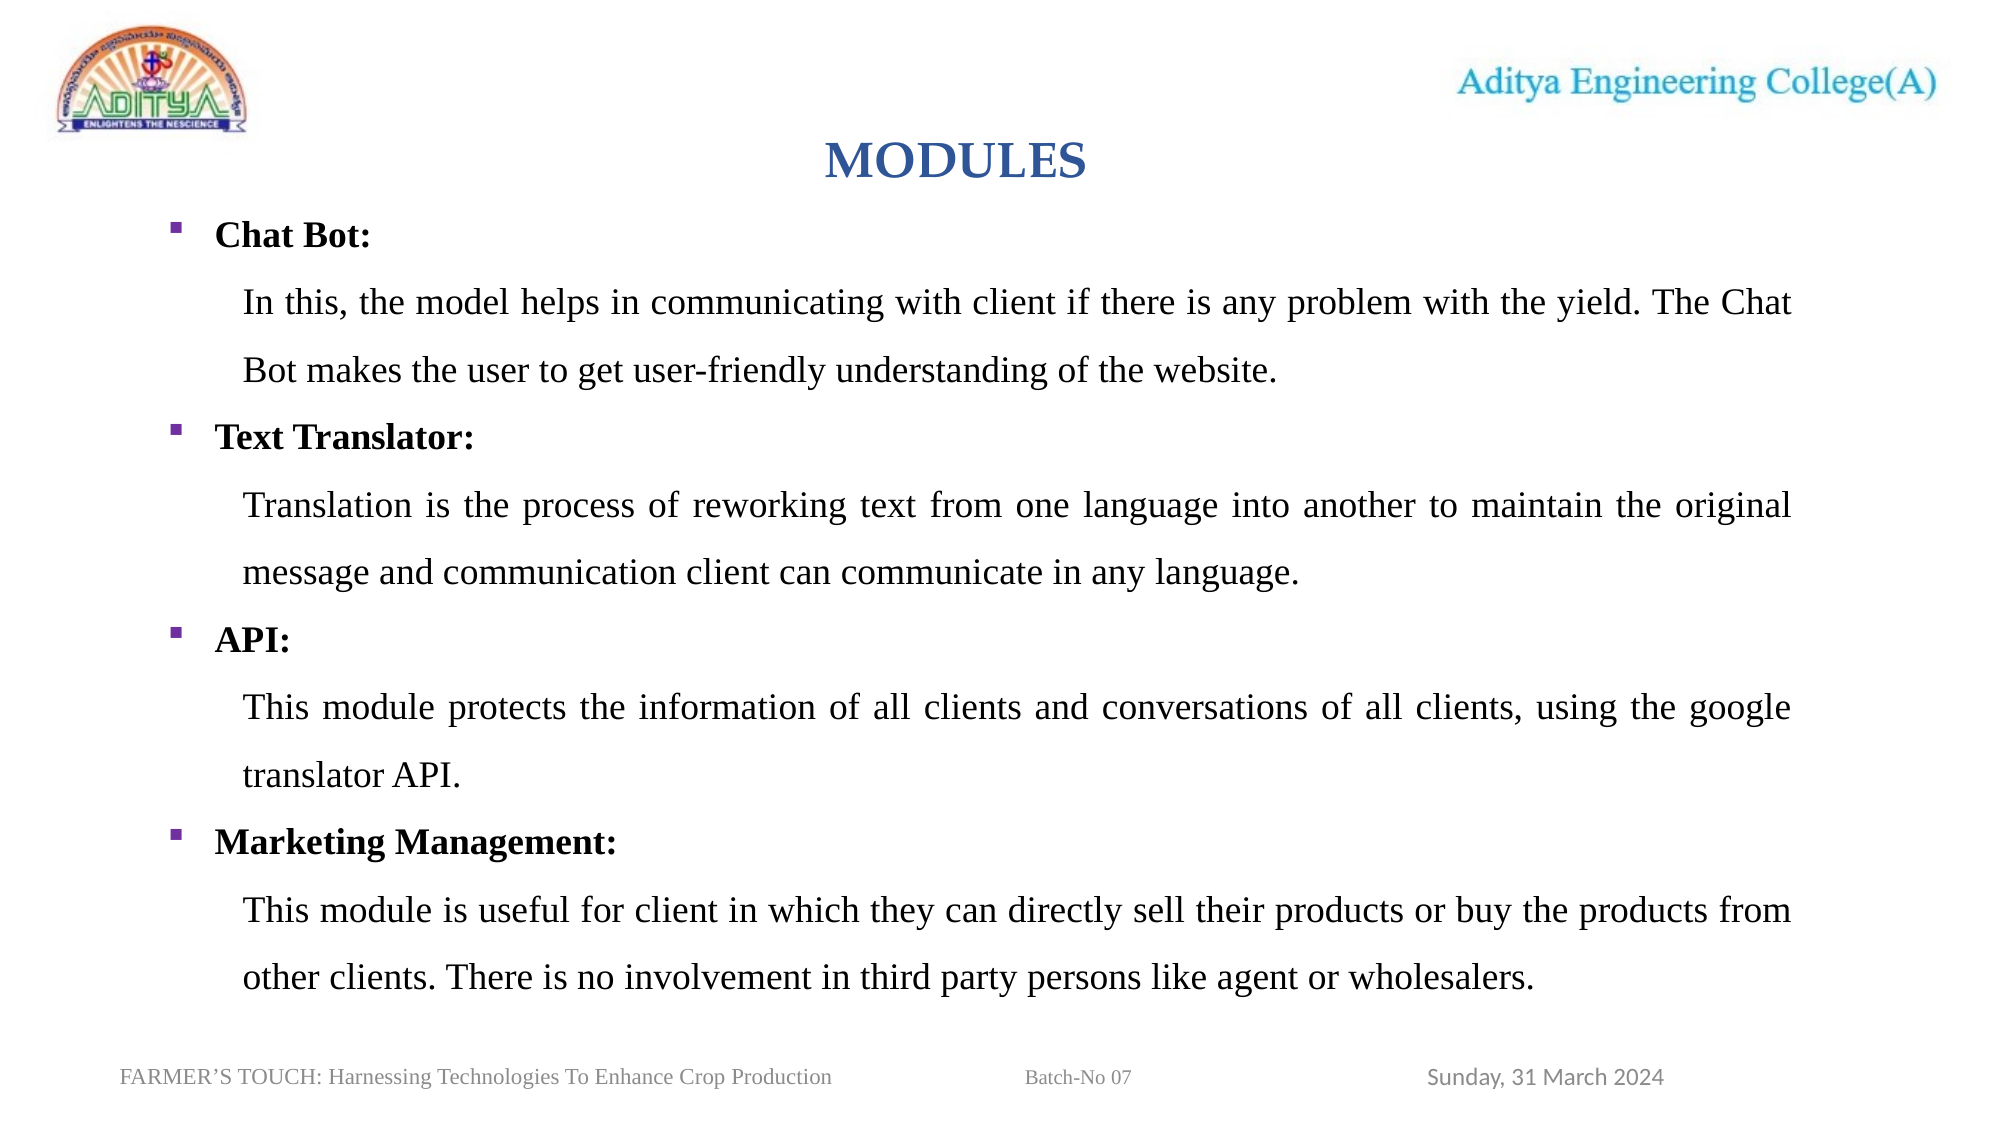

MODULES
Chat Bot:
In this, the model helps in communicating with client if there is any problem with the yield. The Chat Bot makes the user to get user-friendly understanding of the website.
Text Translator:
Translation is the process of reworking text from one language into another to maintain the original message and communication client can communicate in any language.
API:
This module protects the information of all clients and conversations of all clients, using the google translator API.
Marketing Management:
This module is useful for client in which they can directly sell their products or buy the products from other clients. There is no involvement in third party persons like agent or wholesalers.
18
Sunday, 31 March 2024
FARMER’S TOUCH: Harnessing Technologies To Enhance Crop Production		 Batch-No 07